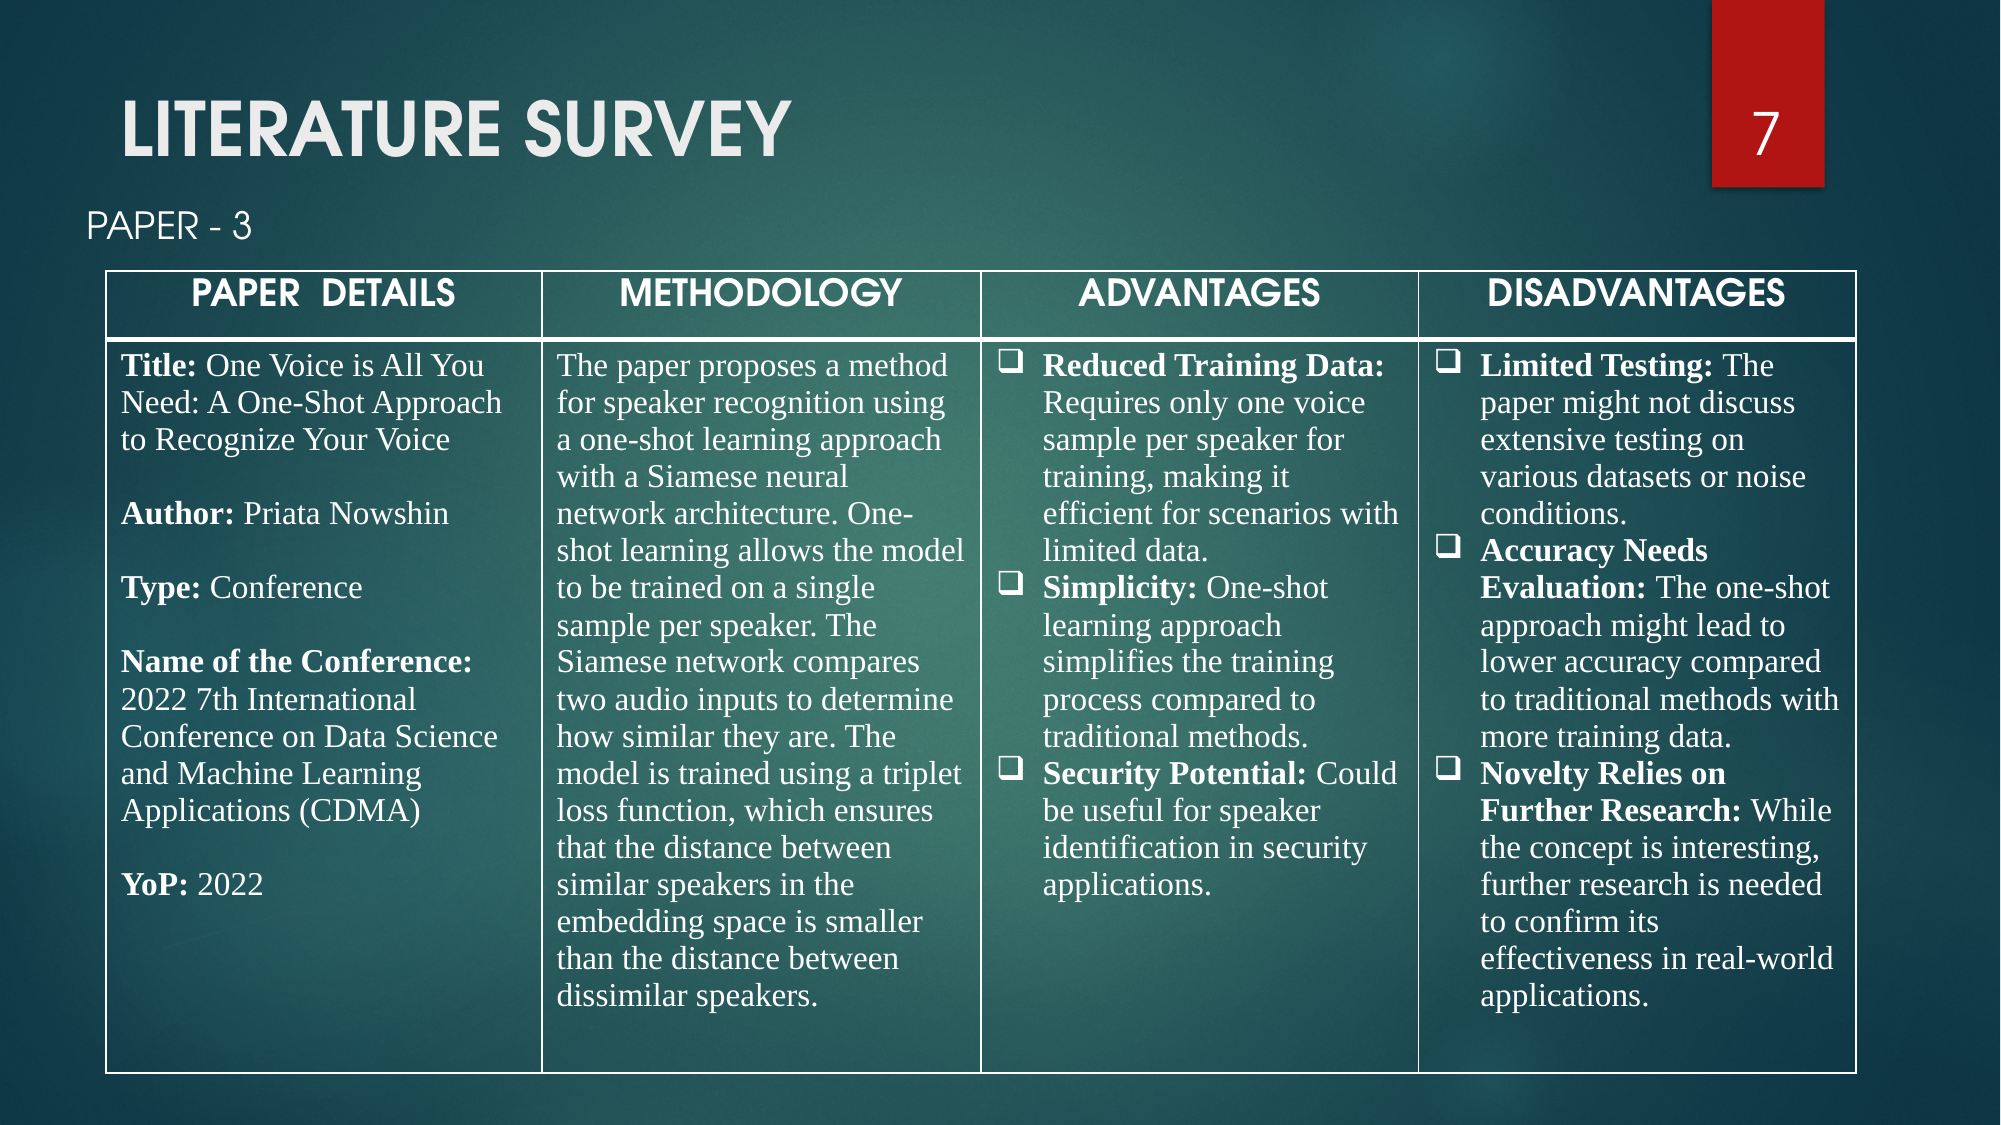

7
LITERATURE SURVEY
PAPER - 3
| PAPER  DETAILS | METHODOLOGY | ADVANTAGES | DISADVANTAGES |
| --- | --- | --- | --- |
| Title: One Voice is All You Need: A One-Shot Approach to Recognize Your Voice Author: Priata Nowshin Type: Conference Name of the Conference: 2022 7th International Conference on Data Science and Machine Learning Applications (CDMA) YoP: 2022 | The paper proposes a method for speaker recognition using a one-shot learning approach with a Siamese neural network architecture. One-shot learning allows the model to be trained on a single sample per speaker. The Siamese network compares two audio inputs to determine how similar they are. The model is trained using a triplet loss function, which ensures that the distance between similar speakers in the embedding space is smaller than the distance between dissimilar speakers. | Reduced Training Data: Requires only one voice sample per speaker for training, making it efficient for scenarios with limited data. Simplicity: One-shot learning approach simplifies the training process compared to traditional methods. Security Potential: Could be useful for speaker identification in security applications. | Limited Testing: The paper might not discuss extensive testing on various datasets or noise conditions. Accuracy Needs Evaluation: The one-shot approach might lead to lower accuracy compared to traditional methods with more training data. Novelty Relies on Further Research: While the concept is interesting, further research is needed to confirm its effectiveness in real-world applications. |